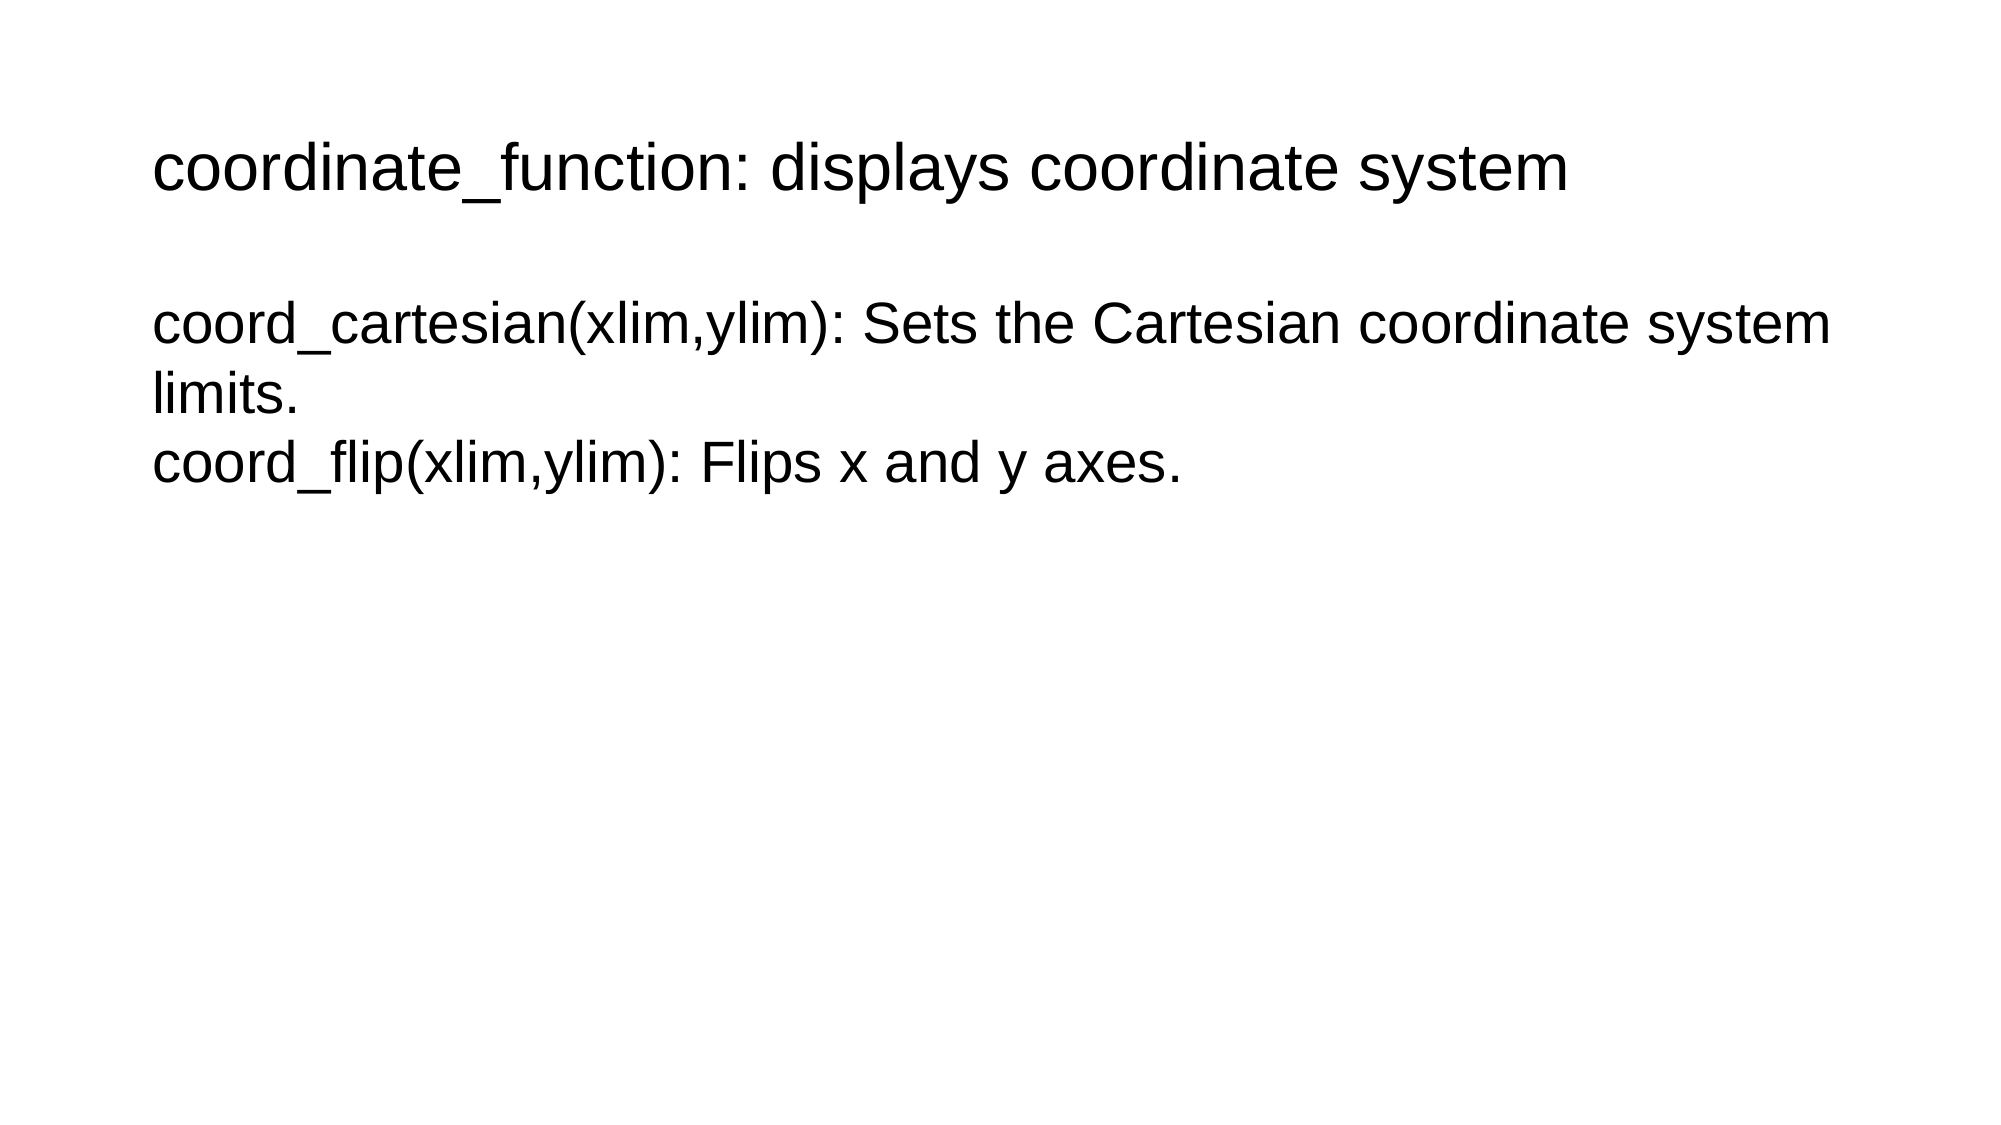

# coordinate_function: displays coordinate system
coord_cartesian(xlim,ylim): Sets the Cartesian coordinate system limits.
coord_flip(xlim,ylim): Flips x and y axes.